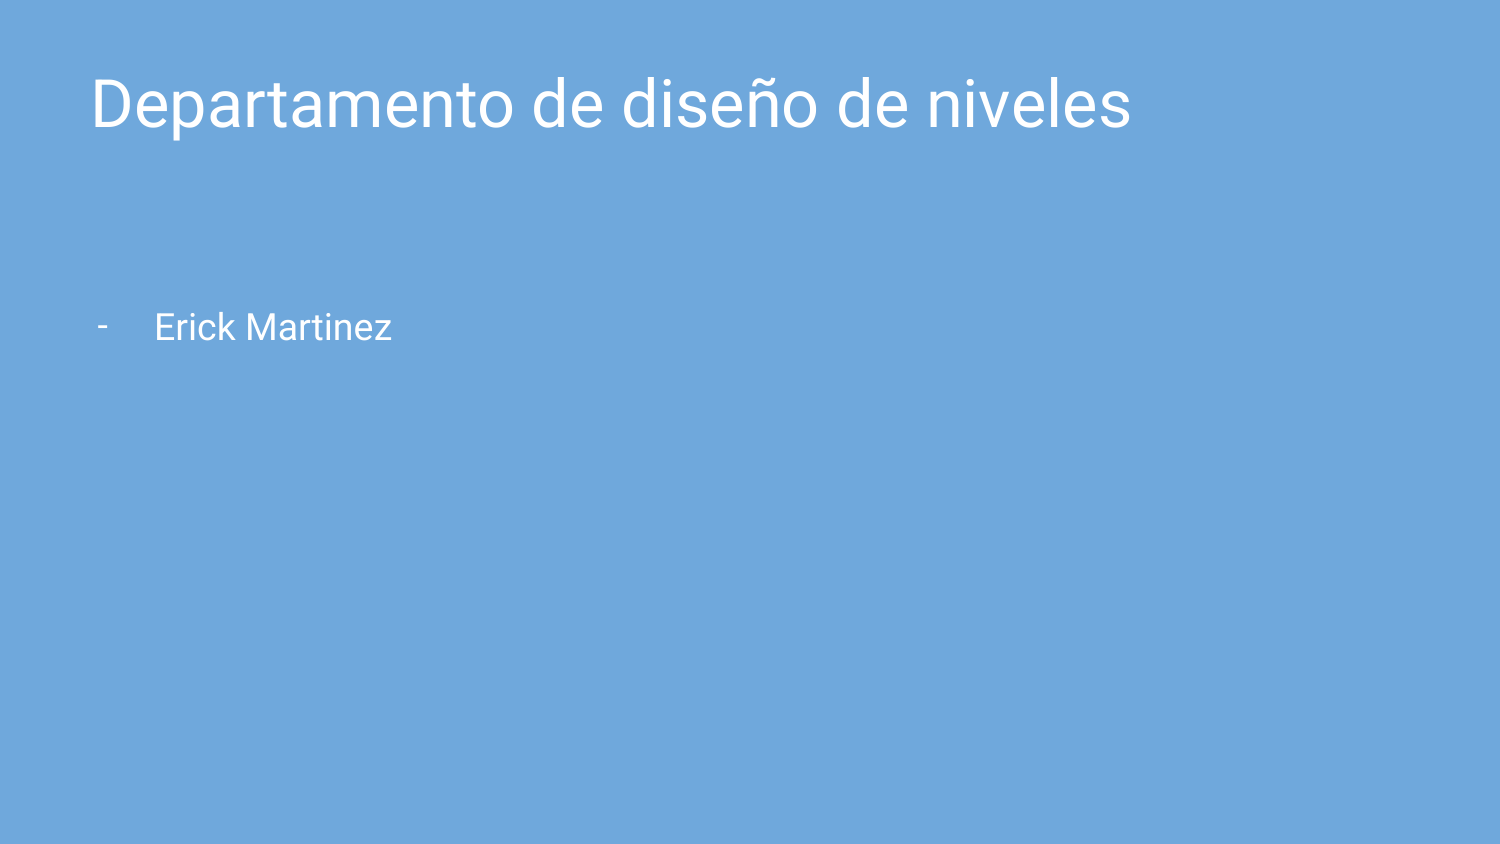

# Departamento de diseño de niveles
Erick Martinez